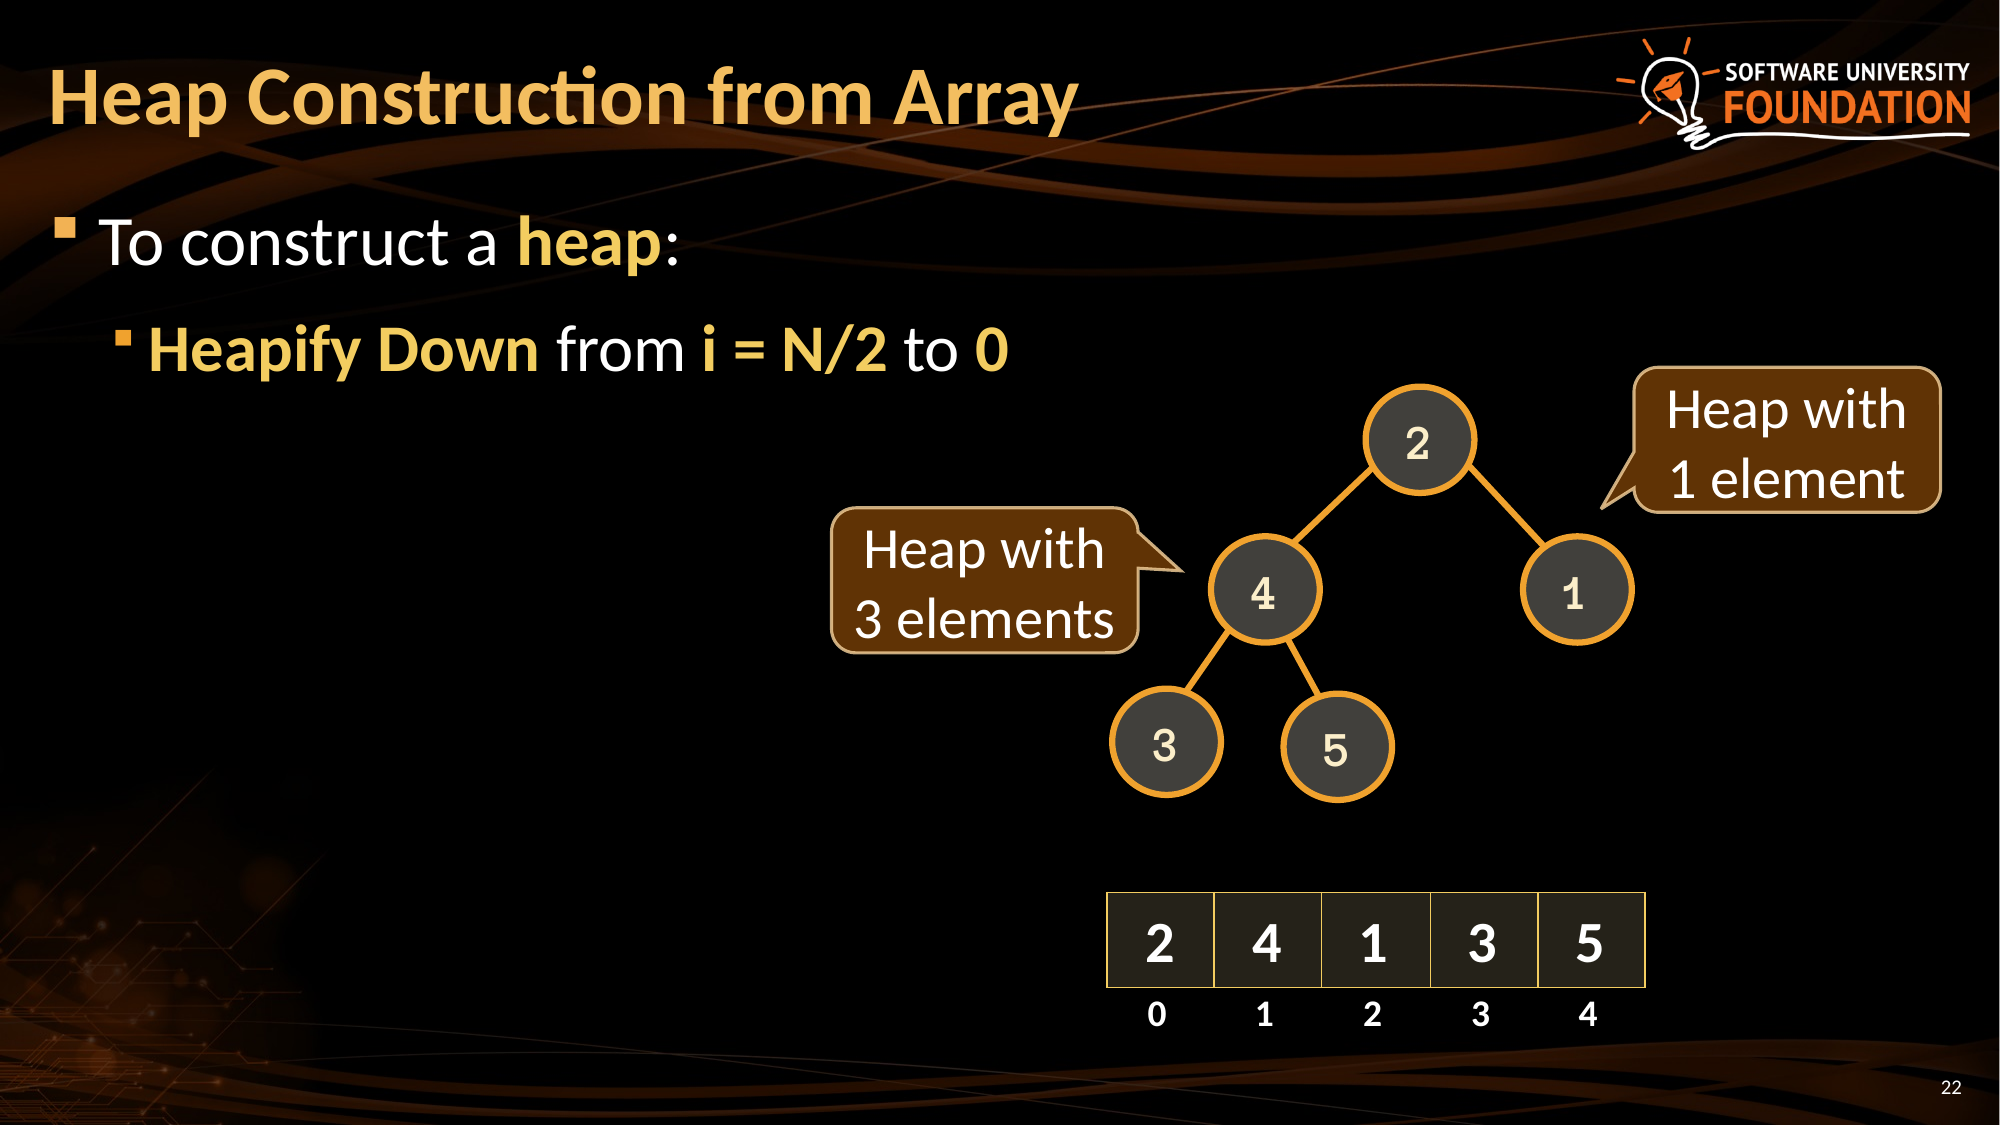

# Heap Construction from Array
To construct a heap:
Heapify Down from i = N/2 to 0
Heap with 1 element
2

Heap with 3 elements
4
1

3
5
|  |  |  |  |  |
| --- | --- | --- | --- | --- |
2
4
1
3
5
| 0 | 1 | 2 | 3 | 4 |
| --- | --- | --- | --- | --- |
22